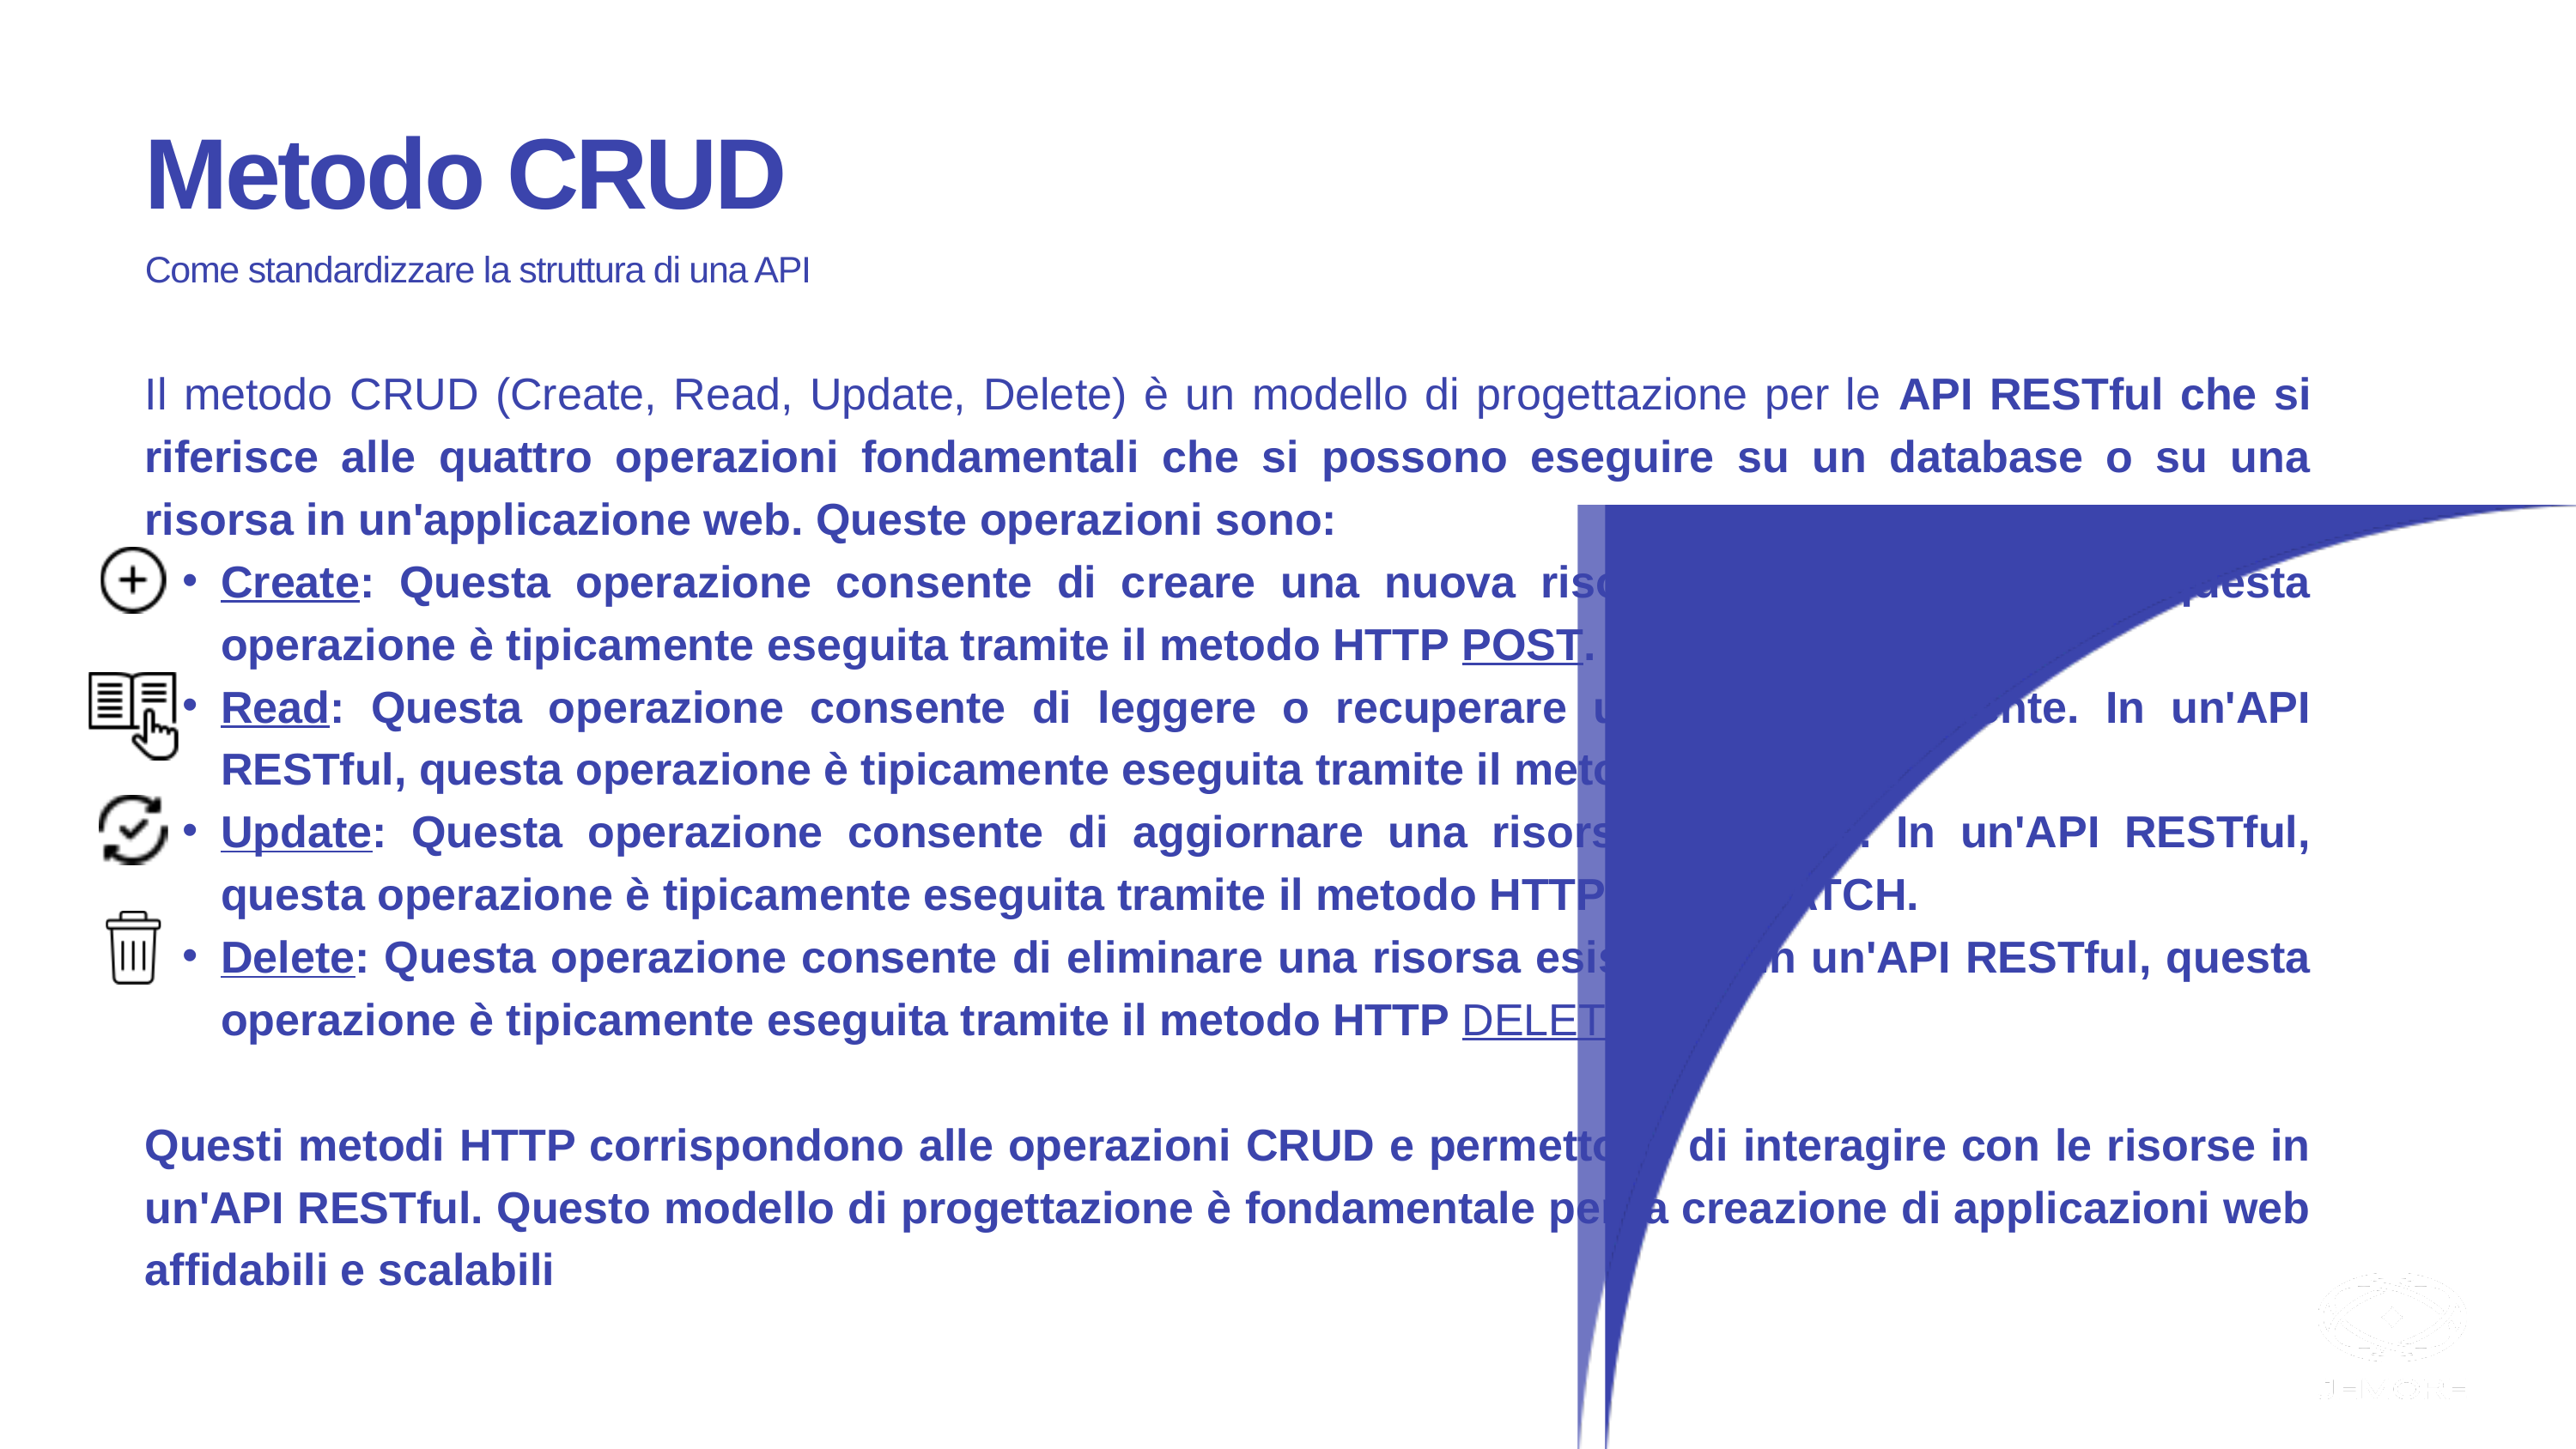

Metodo CRUD
Come standardizzare la struttura di una API
Il metodo CRUD (Create, Read, Update, Delete) è un modello di progettazione per le API RESTful che si riferisce alle quattro operazioni fondamentali che si possono eseguire su un database o su una risorsa in un'applicazione web. Queste operazioni sono:
Create: Questa operazione consente di creare una nuova risorsa. In un'API RESTful, questa operazione è tipicamente eseguita tramite il metodo HTTP POST.
Read: Questa operazione consente di leggere o recuperare una risorsa esistente. In un'API RESTful, questa operazione è tipicamente eseguita tramite il metodo HTTP GET.
Update: Questa operazione consente di aggiornare una risorsa esistente. In un'API RESTful, questa operazione è tipicamente eseguita tramite il metodo HTTP PUT o PATCH.
Delete: Questa operazione consente di eliminare una risorsa esistente. In un'API RESTful, questa operazione è tipicamente eseguita tramite il metodo HTTP DELETE.

Questi metodi HTTP corrispondono alle operazioni CRUD e permettono di interagire con le risorse in un'API RESTful. Questo modello di progettazione è fondamentale per la creazione di applicazioni web affidabili e scalabili